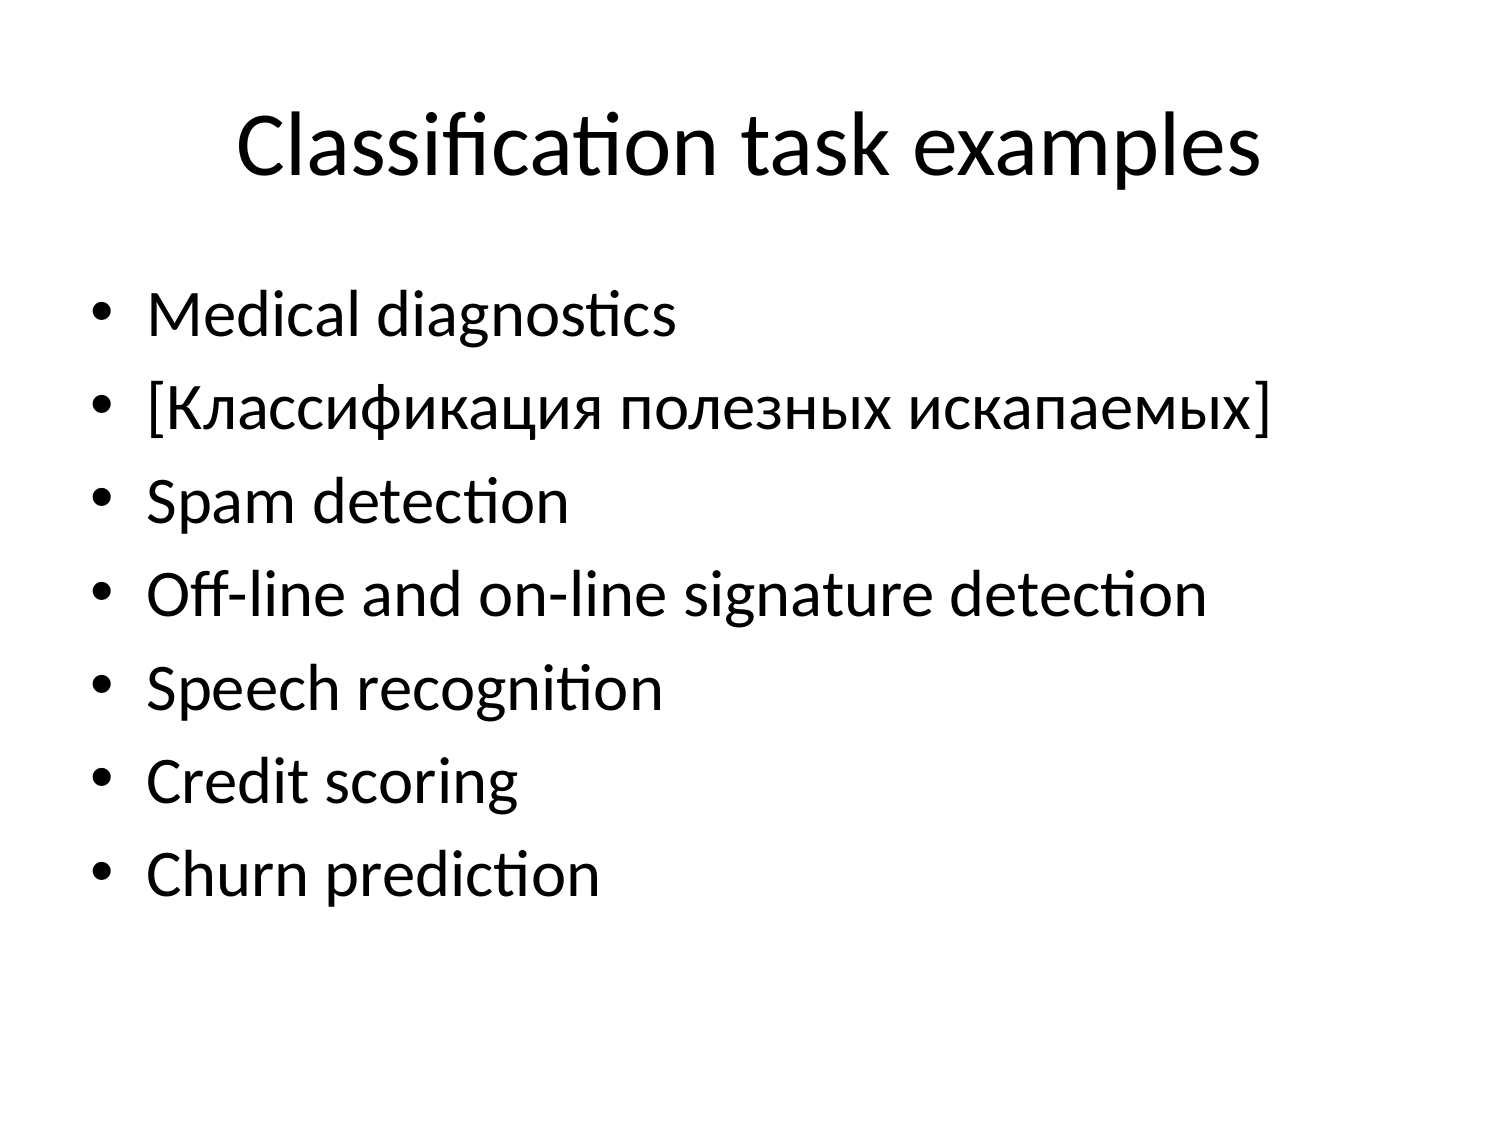

# Classification task examples
Medical diagnostics
[Классификация полезных искапаемых]
Spam detection
Off-line and on-line signature detection
Speech recognition
Credit scoring
Churn prediction